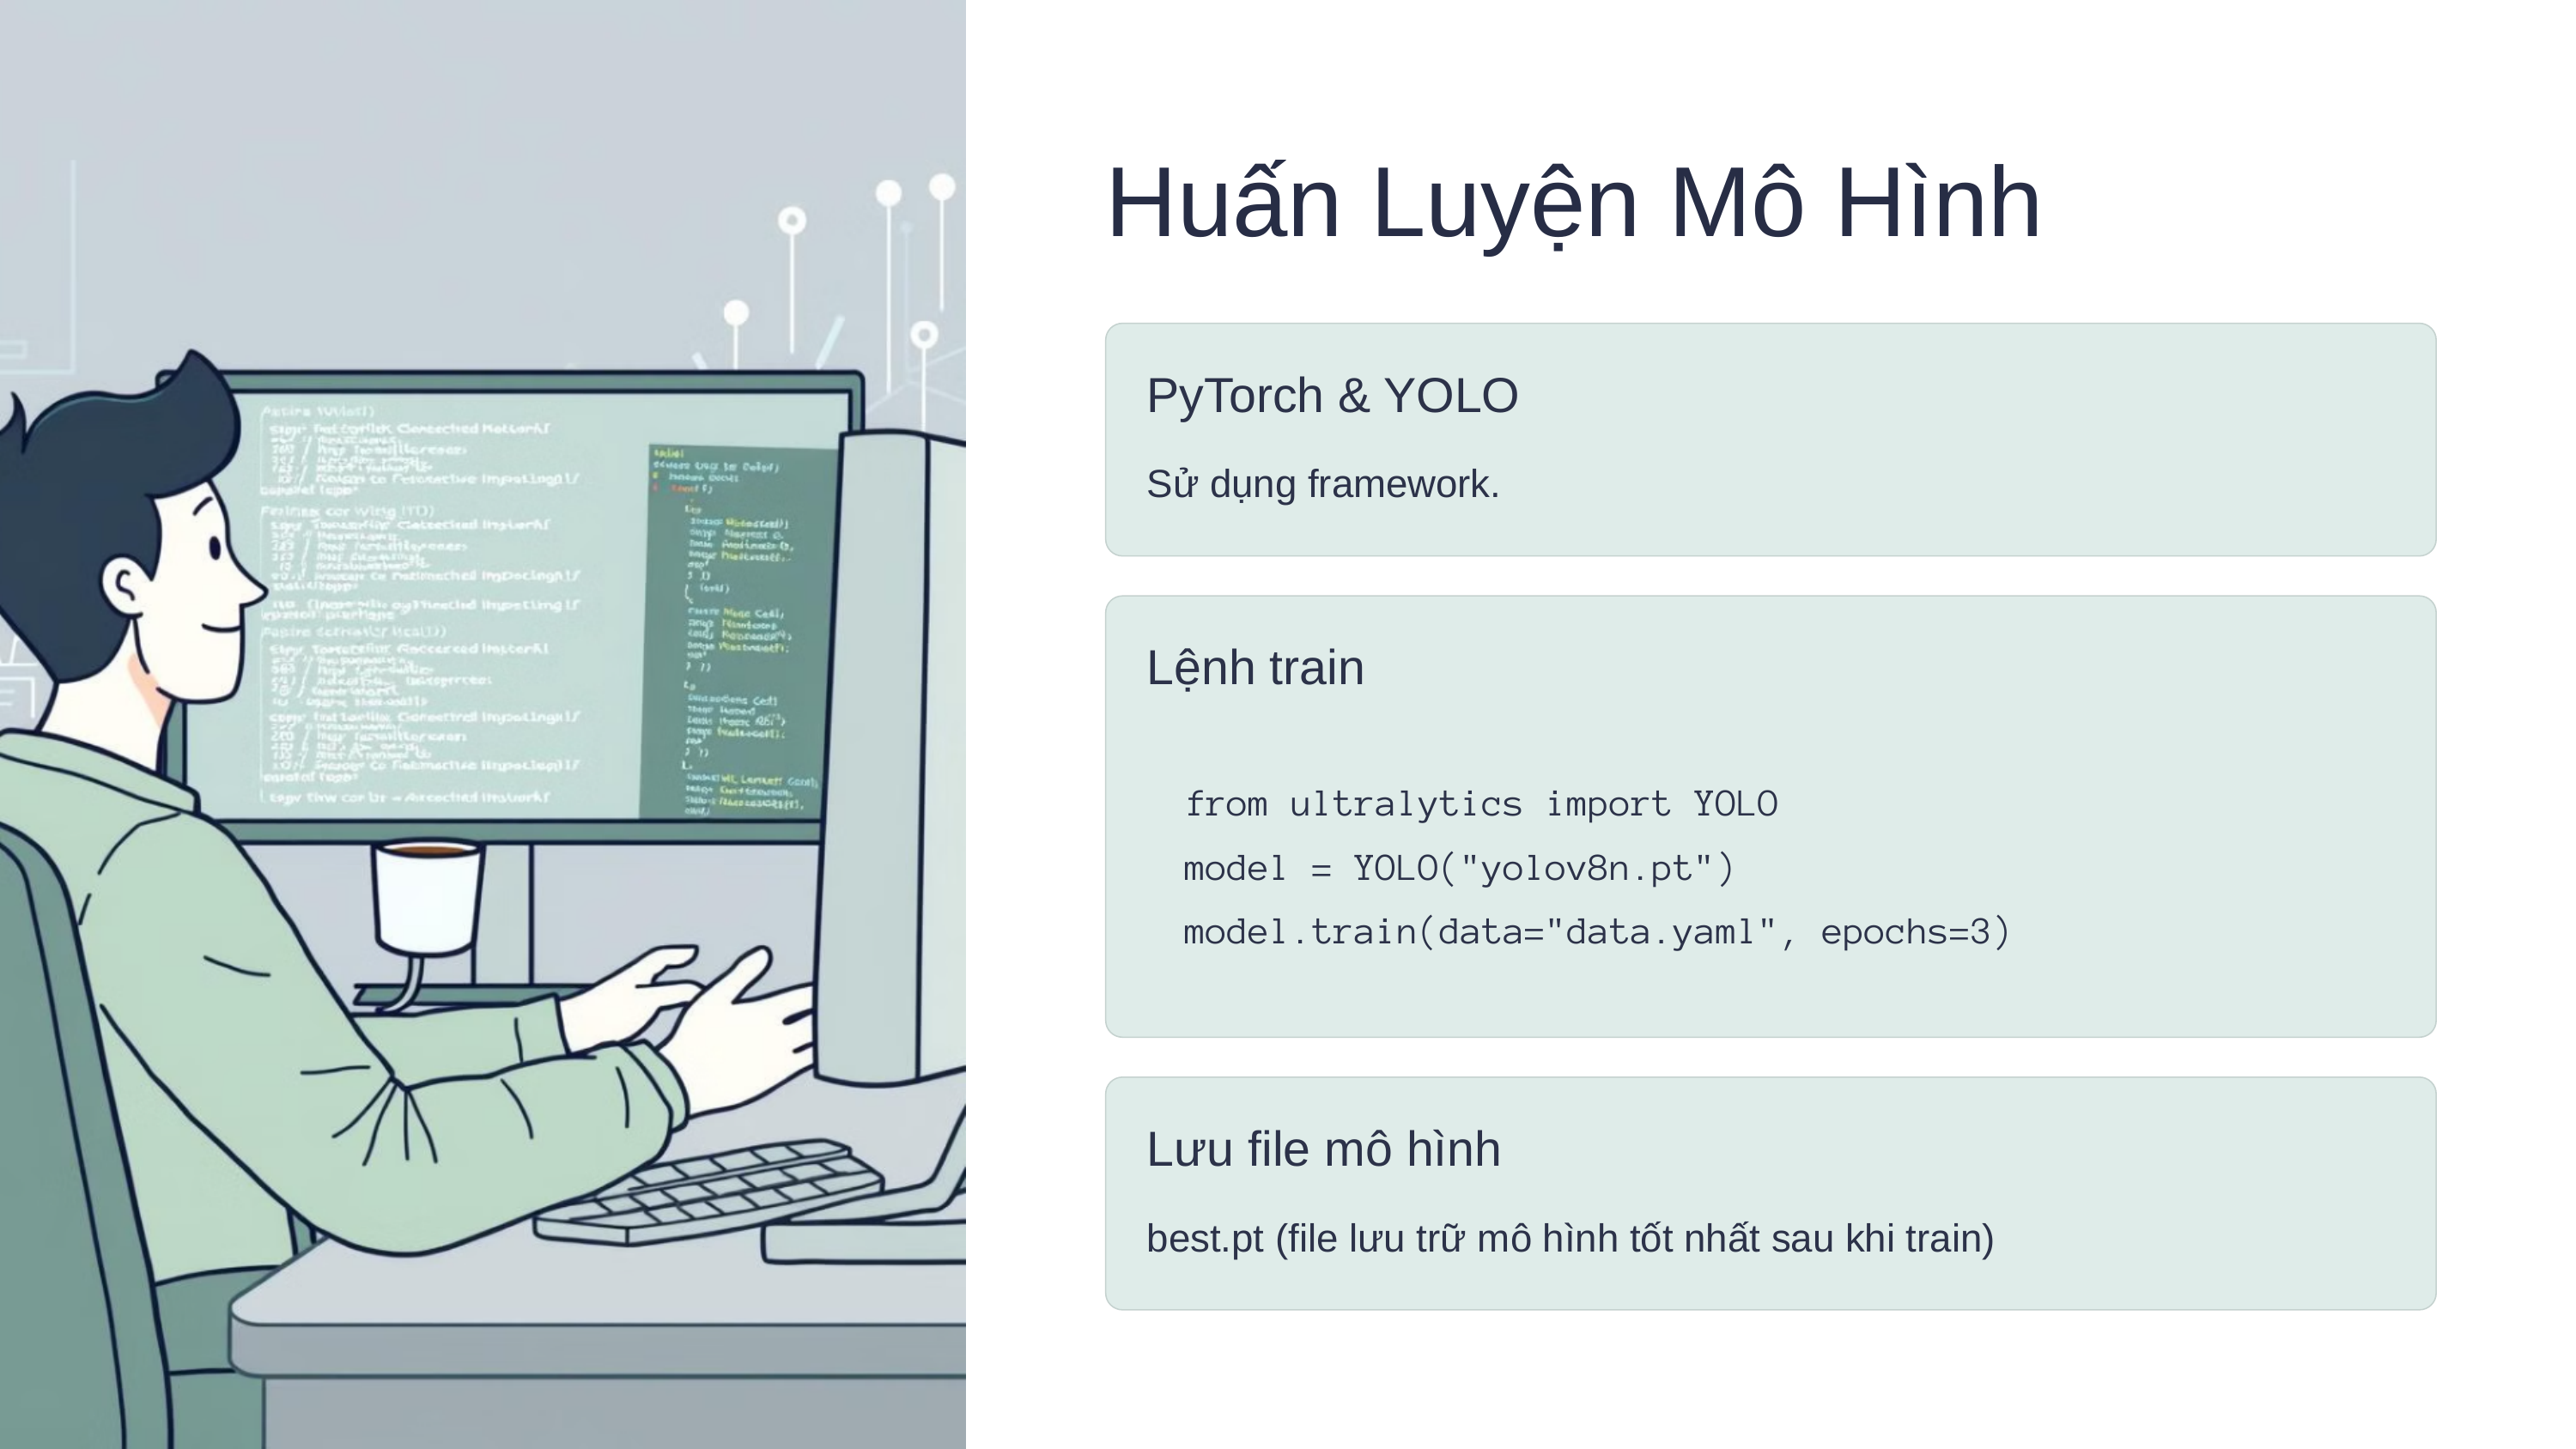

Huấn Luyện Mô Hình

PyTorch & YOLO

Sử dụng framework.

Lệnh train

from ultralytics import YOLO
model = YOLO("yolov8n.pt")
model.train(data="data.yaml", epochs=3)

Lưu file mô hình

best.pt (file lưu trữ mô hình tốt nhất sau khi train)